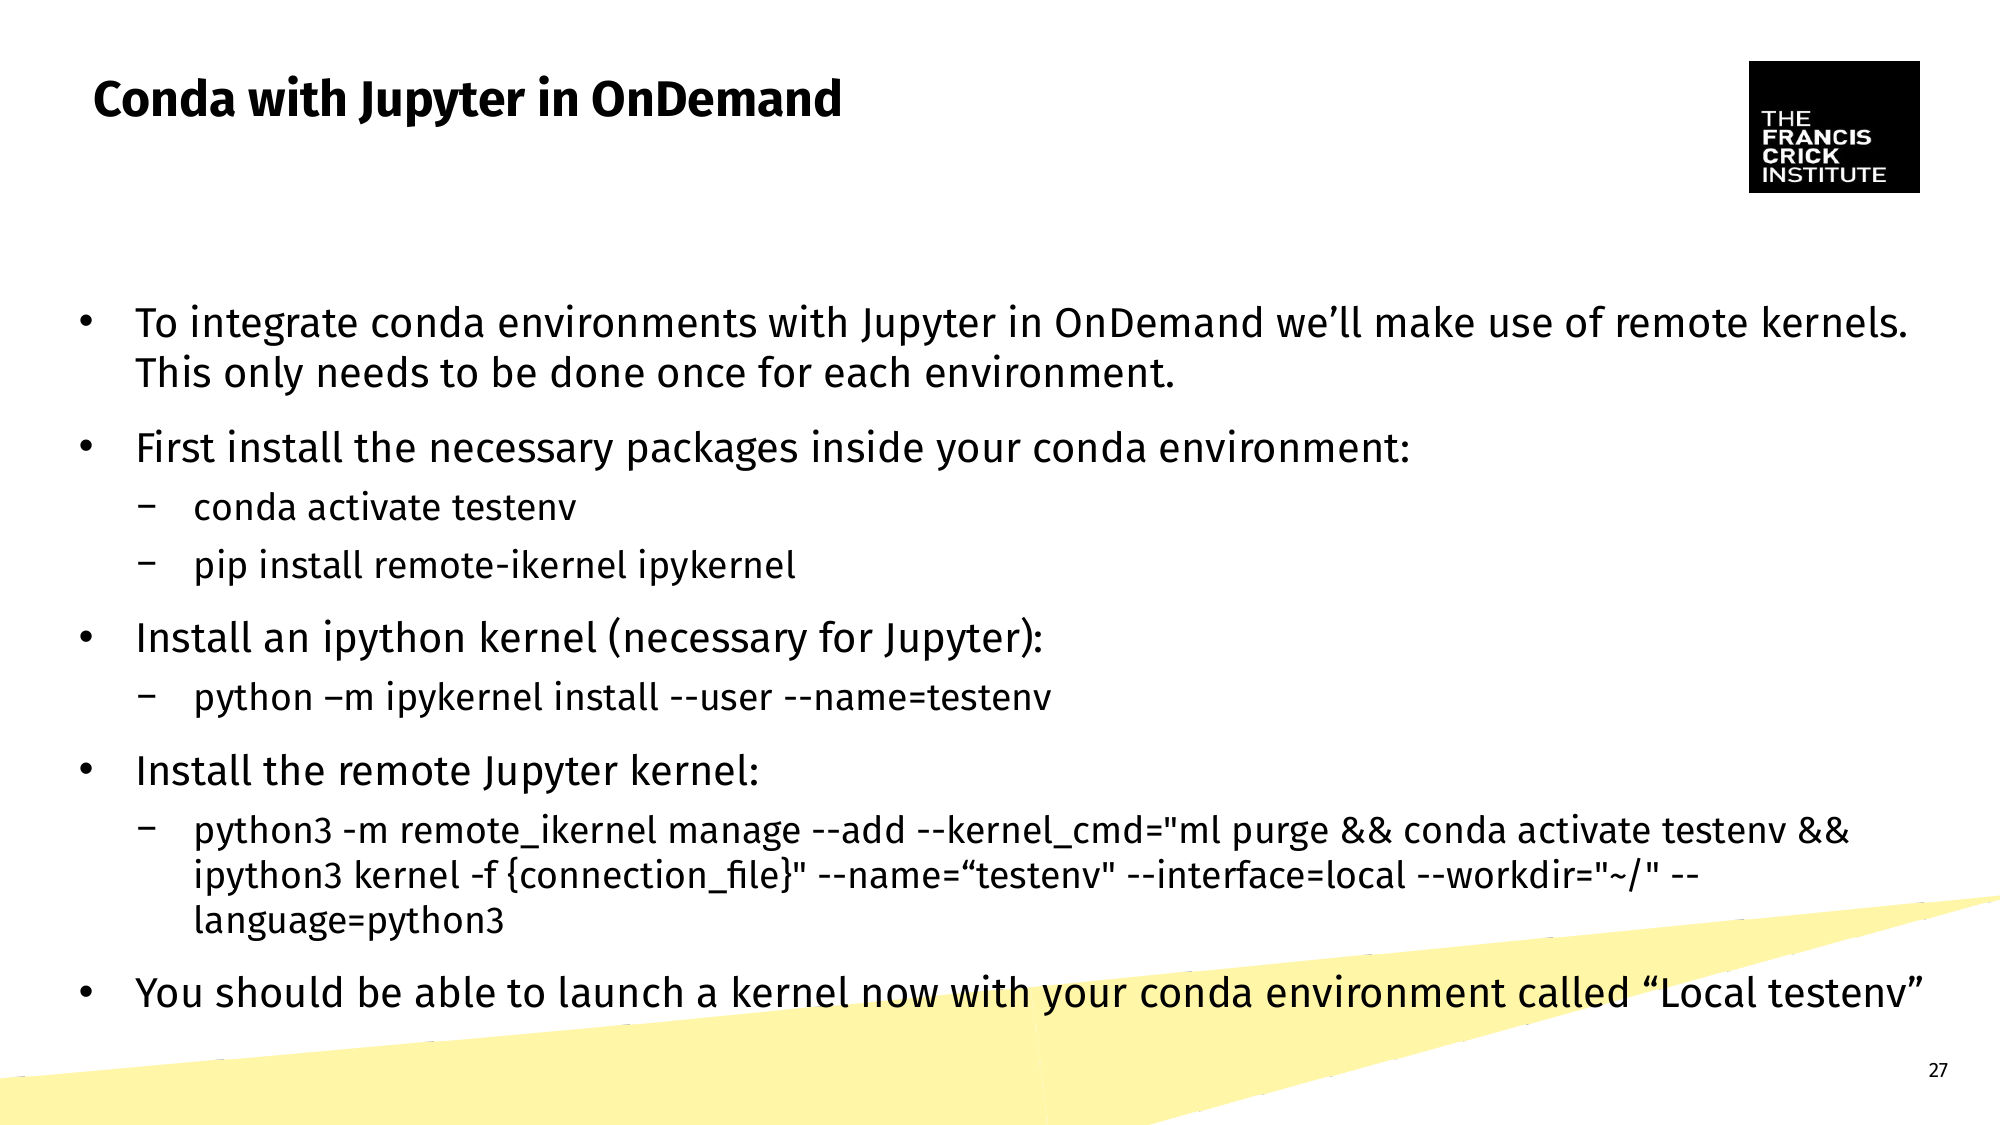

# Conda with Jupyter in OnDemand
To integrate conda environments with Jupyter in OnDemand we’ll make use of remote kernels. This only needs to be done once for each environment.
First install the necessary packages inside your conda environment:
conda activate testenv
pip install remote-ikernel ipykernel
Install an ipython kernel (necessary for Jupyter):
python –m ipykernel install --user --name=testenv
Install the remote Jupyter kernel:
python3 -m remote_ikernel manage --add --kernel_cmd="ml purge && conda activate testenv && ipython3 kernel -f {connection_file}" --name=“testenv" --interface=local --workdir="~/" --language=python3
You should be able to launch a kernel now with your conda environment called “Local testenv”
27